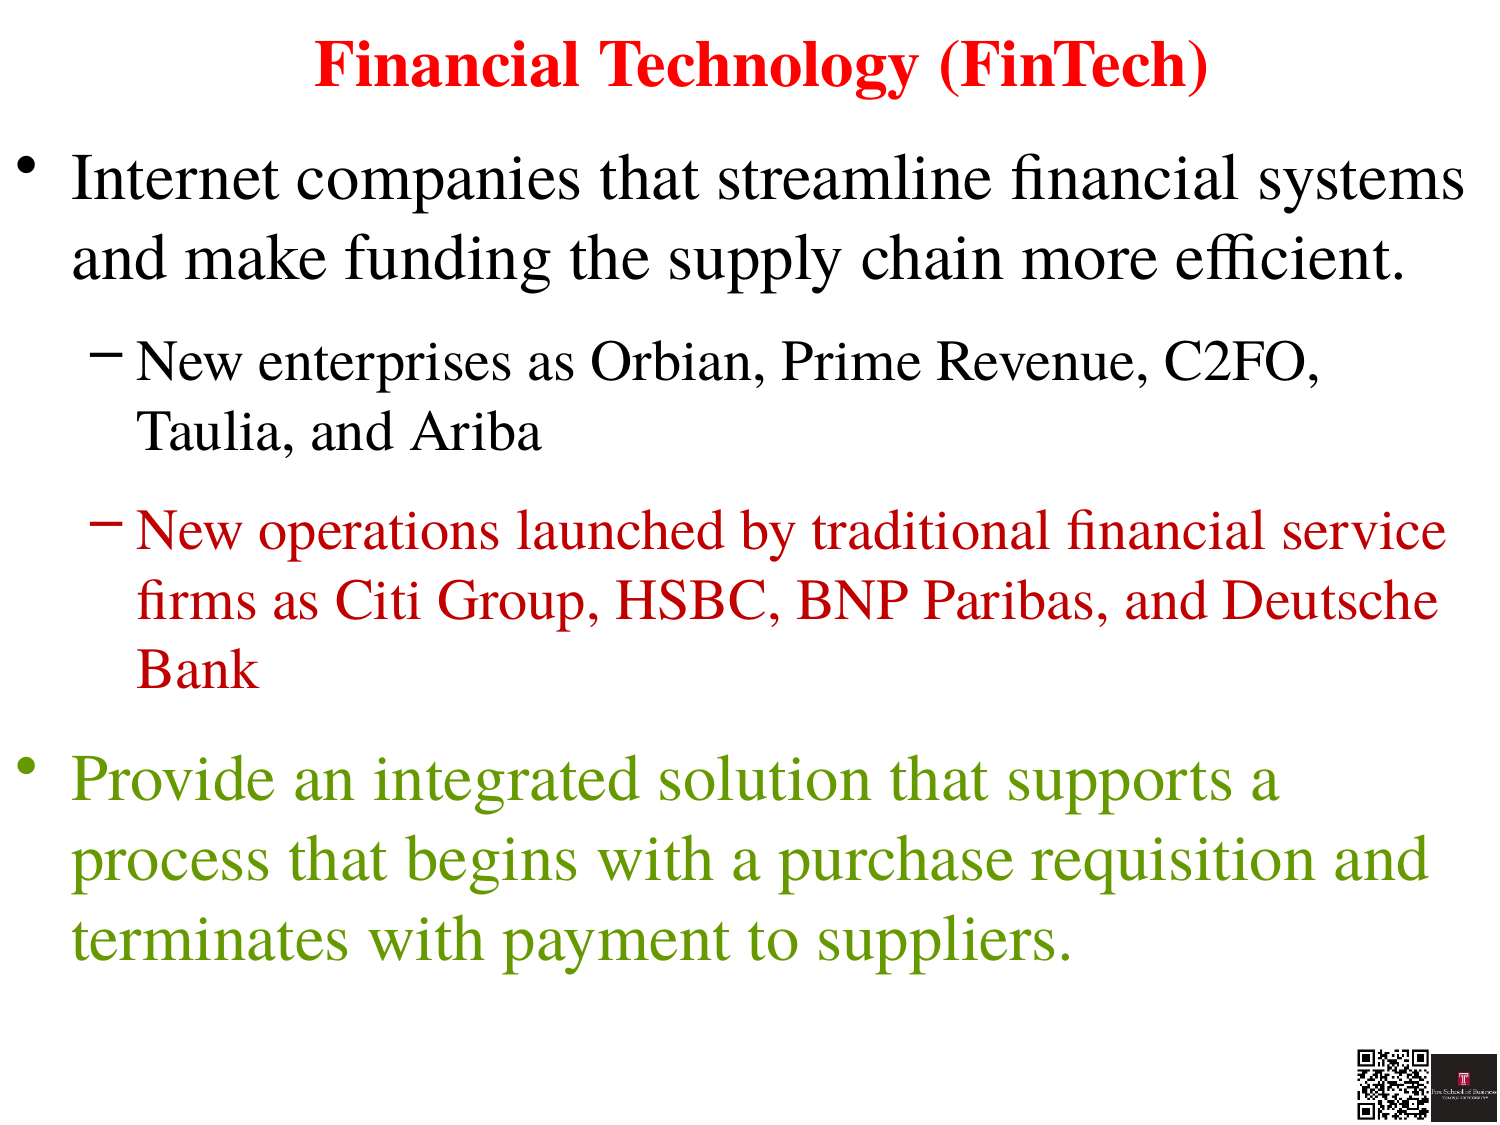

# Financial Technology (FinTech)
Internet companies that streamline financial systems and make funding the supply chain more efficient.
New enterprises as Orbian, Prime Revenue, C2FO, Taulia, and Ariba
New operations launched by traditional financial service firms as Citi Group, HSBC, BNP Paribas, and Deutsche Bank
Provide an integrated solution that supports a process that begins with a purchase requisition and terminates with payment to suppliers.